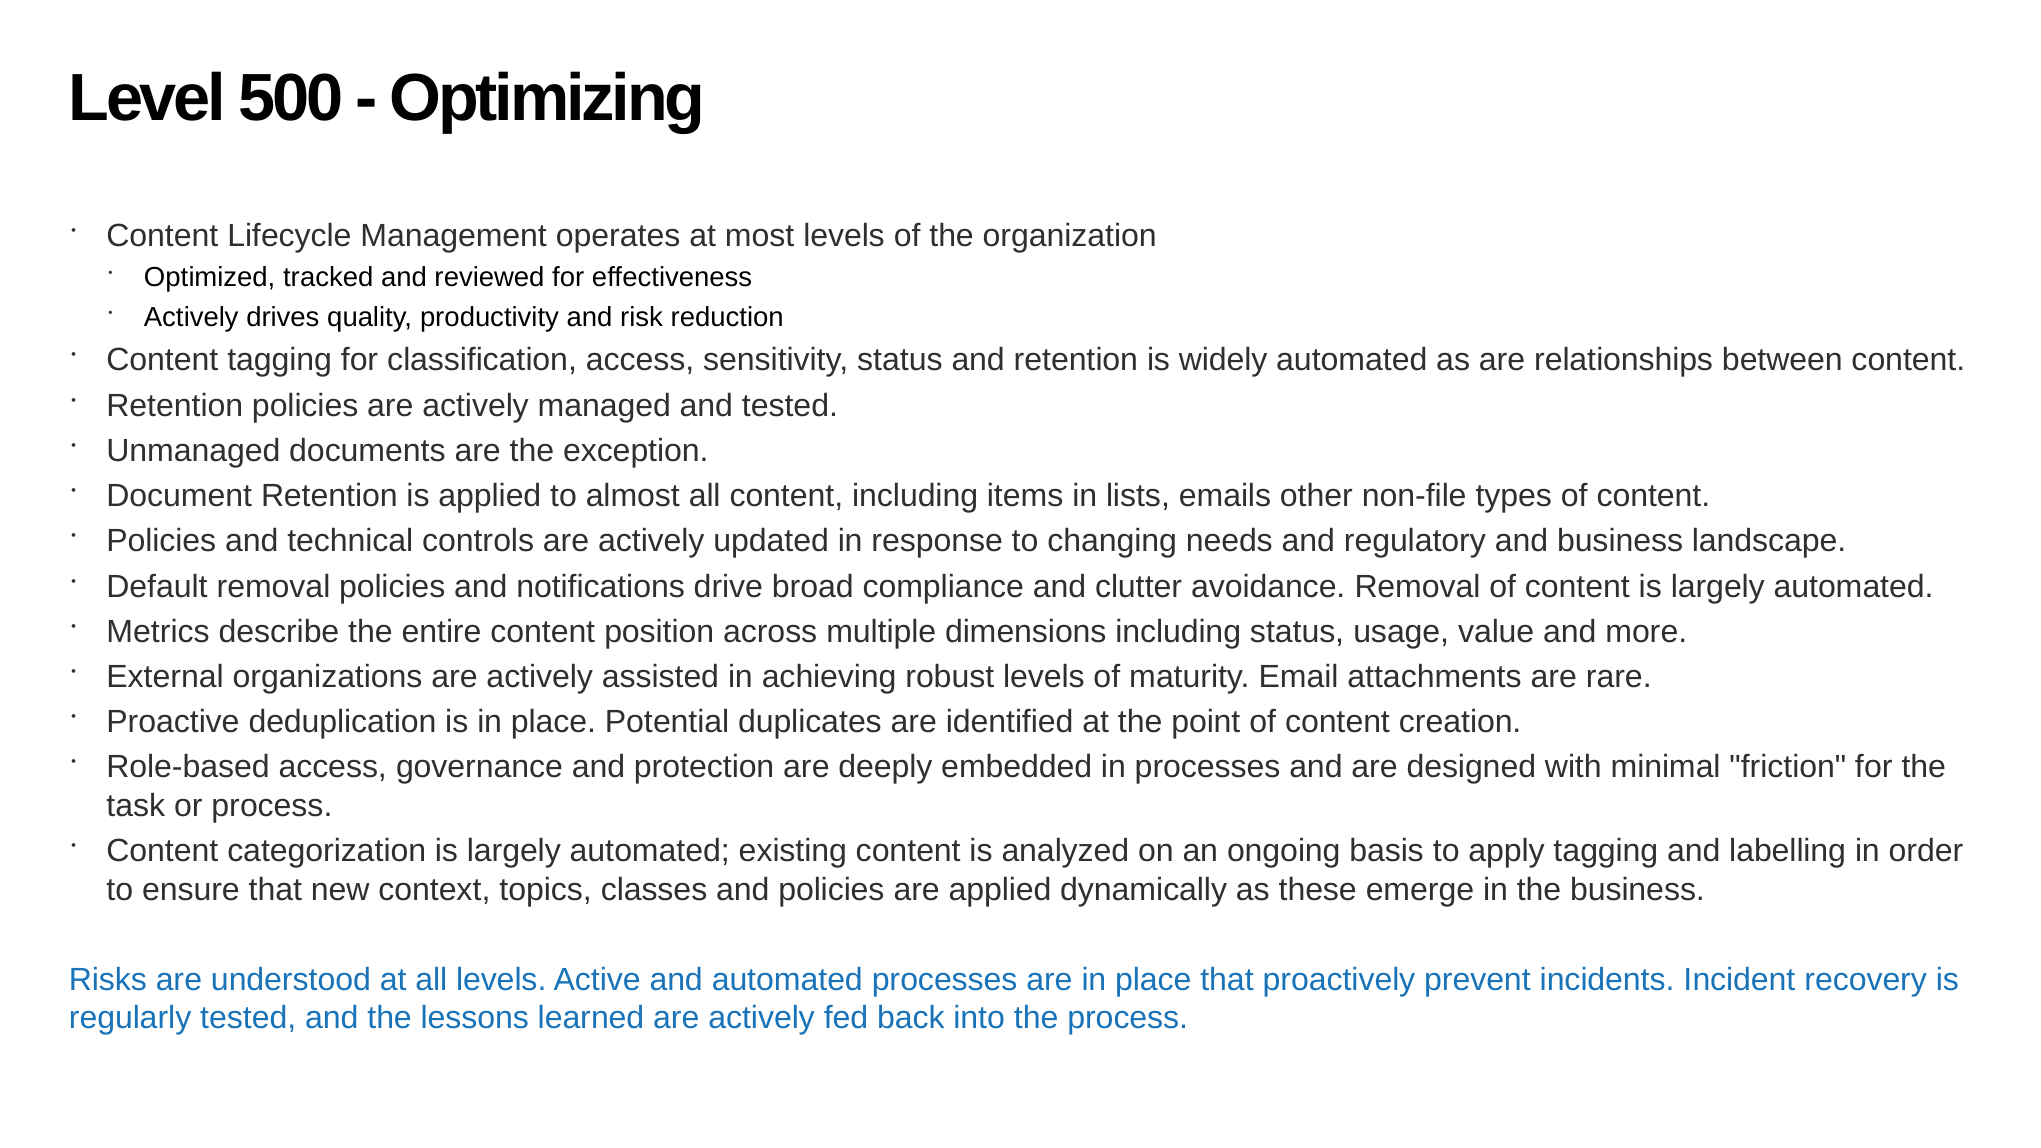

# Level 500 - Optimizing
Content Lifecycle Management operates at most levels of the organization
Optimized, tracked and reviewed for effectiveness
Actively drives quality, productivity and risk reduction
Content tagging for classification, access, sensitivity, status and retention is widely automated as are relationships between content.
Retention policies are actively managed and tested.
Unmanaged documents are the exception.
Document Retention is applied to almost all content, including items in lists, emails other non-file types of content.
Policies and technical controls are actively updated in response to changing needs and regulatory and business landscape.
Default removal policies and notifications drive broad compliance and clutter avoidance. Removal of content is largely automated.
Metrics describe the entire content position across multiple dimensions including status, usage, value and more.
External organizations are actively assisted in achieving robust levels of maturity. Email attachments are rare.
Proactive deduplication is in place. Potential duplicates are identified at the point of content creation.
Role-based access, governance and protection are deeply embedded in processes and are designed with minimal "friction" for the task or process.
Content categorization is largely automated; existing content is analyzed on an ongoing basis to apply tagging and labelling in order to ensure that new context, topics, classes and policies are applied dynamically as these emerge in the business.

Risks are understood at all levels. Active and automated processes are in place that proactively prevent incidents. Incident recovery is  regularly tested, and the lessons learned are actively fed back into the process.